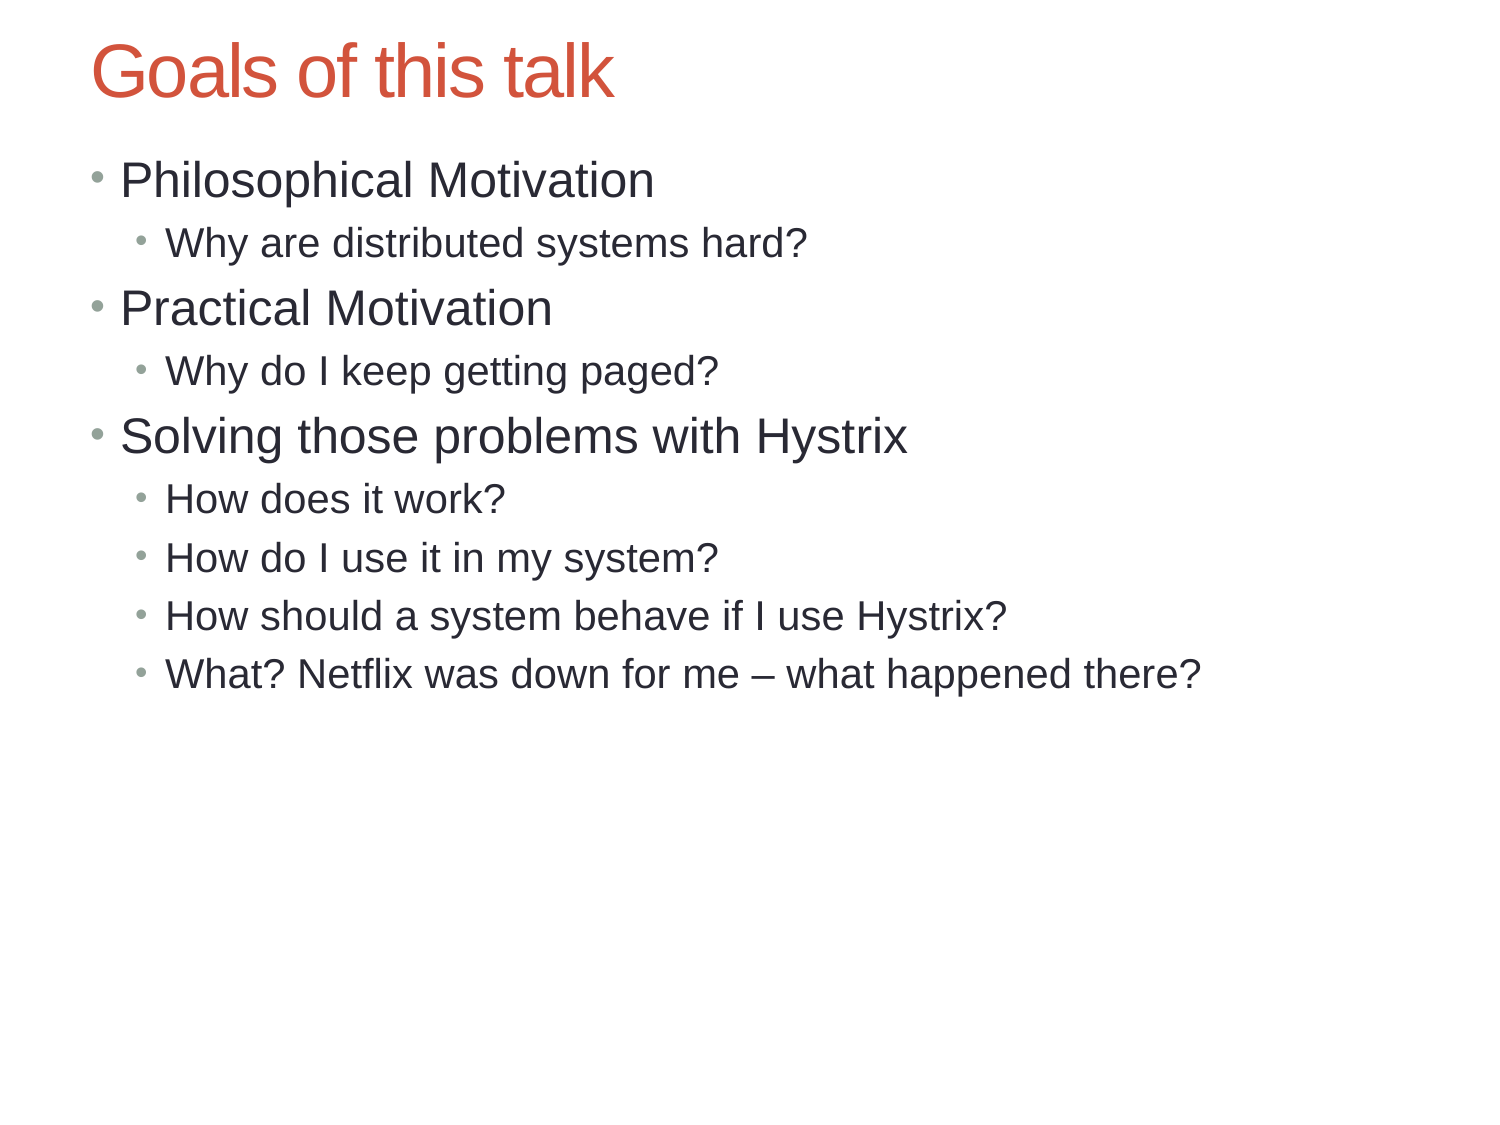

# Goals of this talk
Philosophical Motivation
Why are distributed systems hard?
Practical Motivation
Why do I keep getting paged?
Solving those problems with Hystrix
How does it work?
How do I use it in my system?
How should a system behave if I use Hystrix?
What? Netflix was down for me – what happened there?